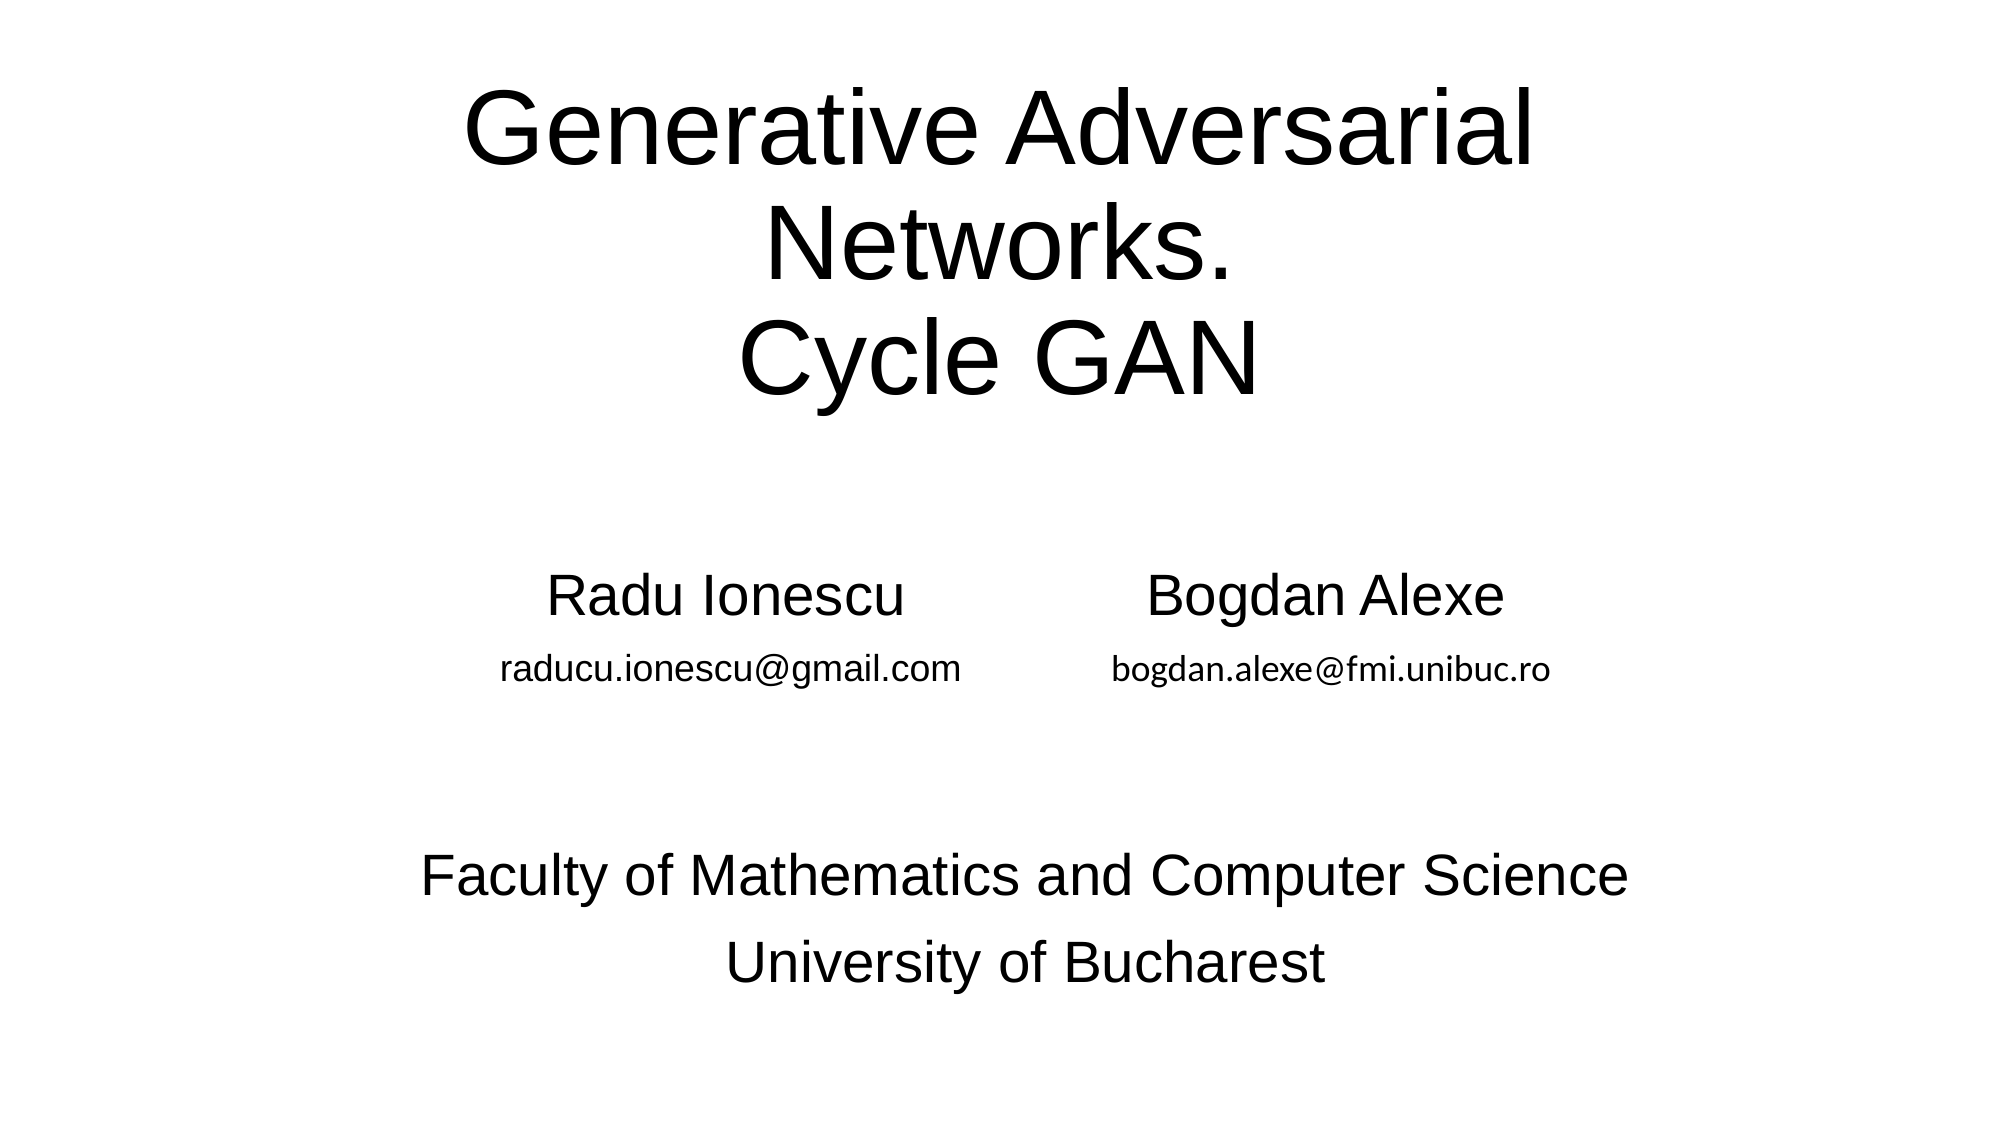

# Generative Adversarial Networks. Cycle GAN
Radu Ionescu 		Bogdan Alexe
	       raducu.ionescu@gmail.com	          bogdan.alexe@fmi.unibuc.ro

Faculty of Mathematics and Computer Science
University of Bucharest